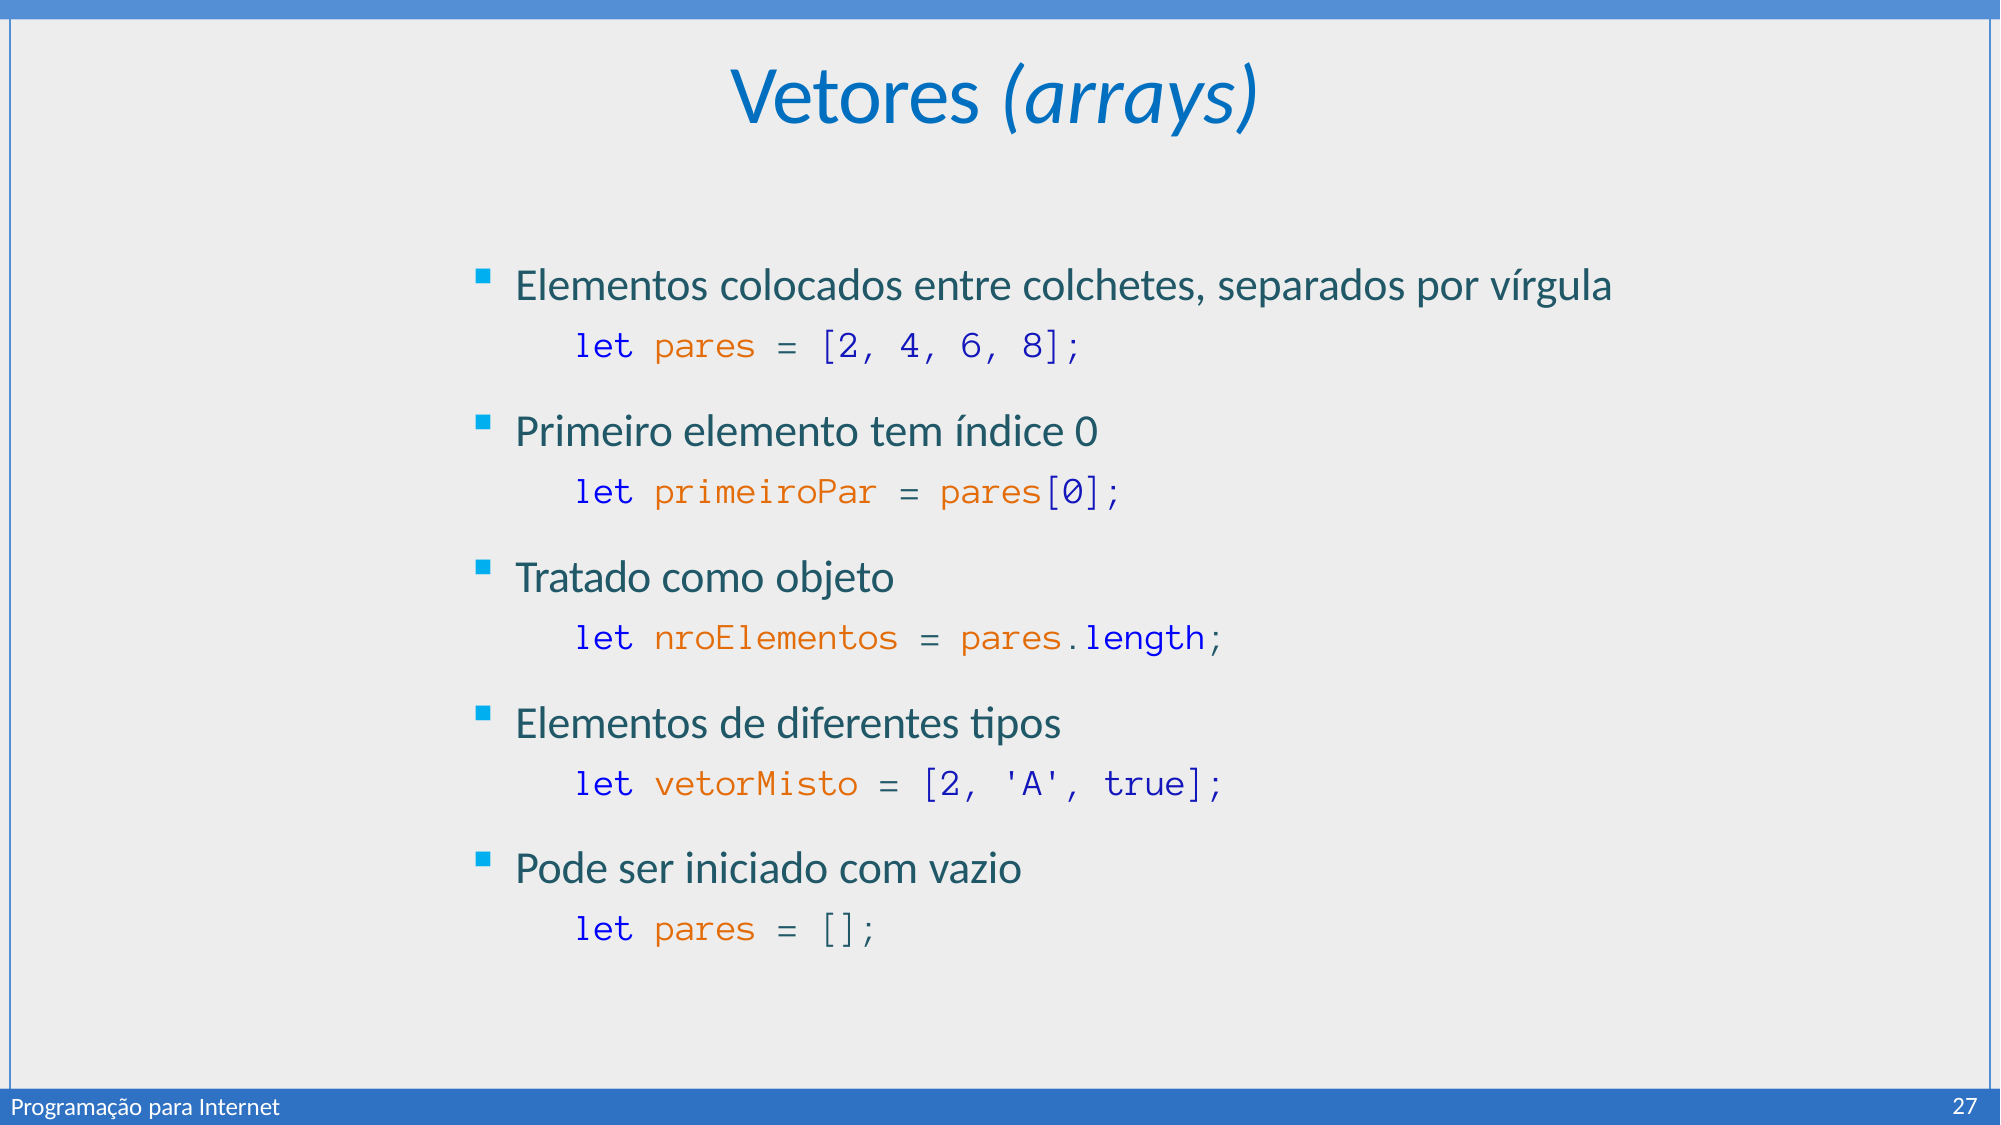

# Vetores (arrays)
Elementos colocados entre colchetes, separados por vírgula
let pares = [2, 4, 6, 8];

Primeiro elemento tem índice 0
let primeiroPar = pares[0];

Tratado como objeto
let nroElementos = pares.length;

Elementos de diferentes tipos
let vetorMisto = [2, 'A', true];

Pode ser iniciado com vazio
let pares = [];
27
Programação para Internet